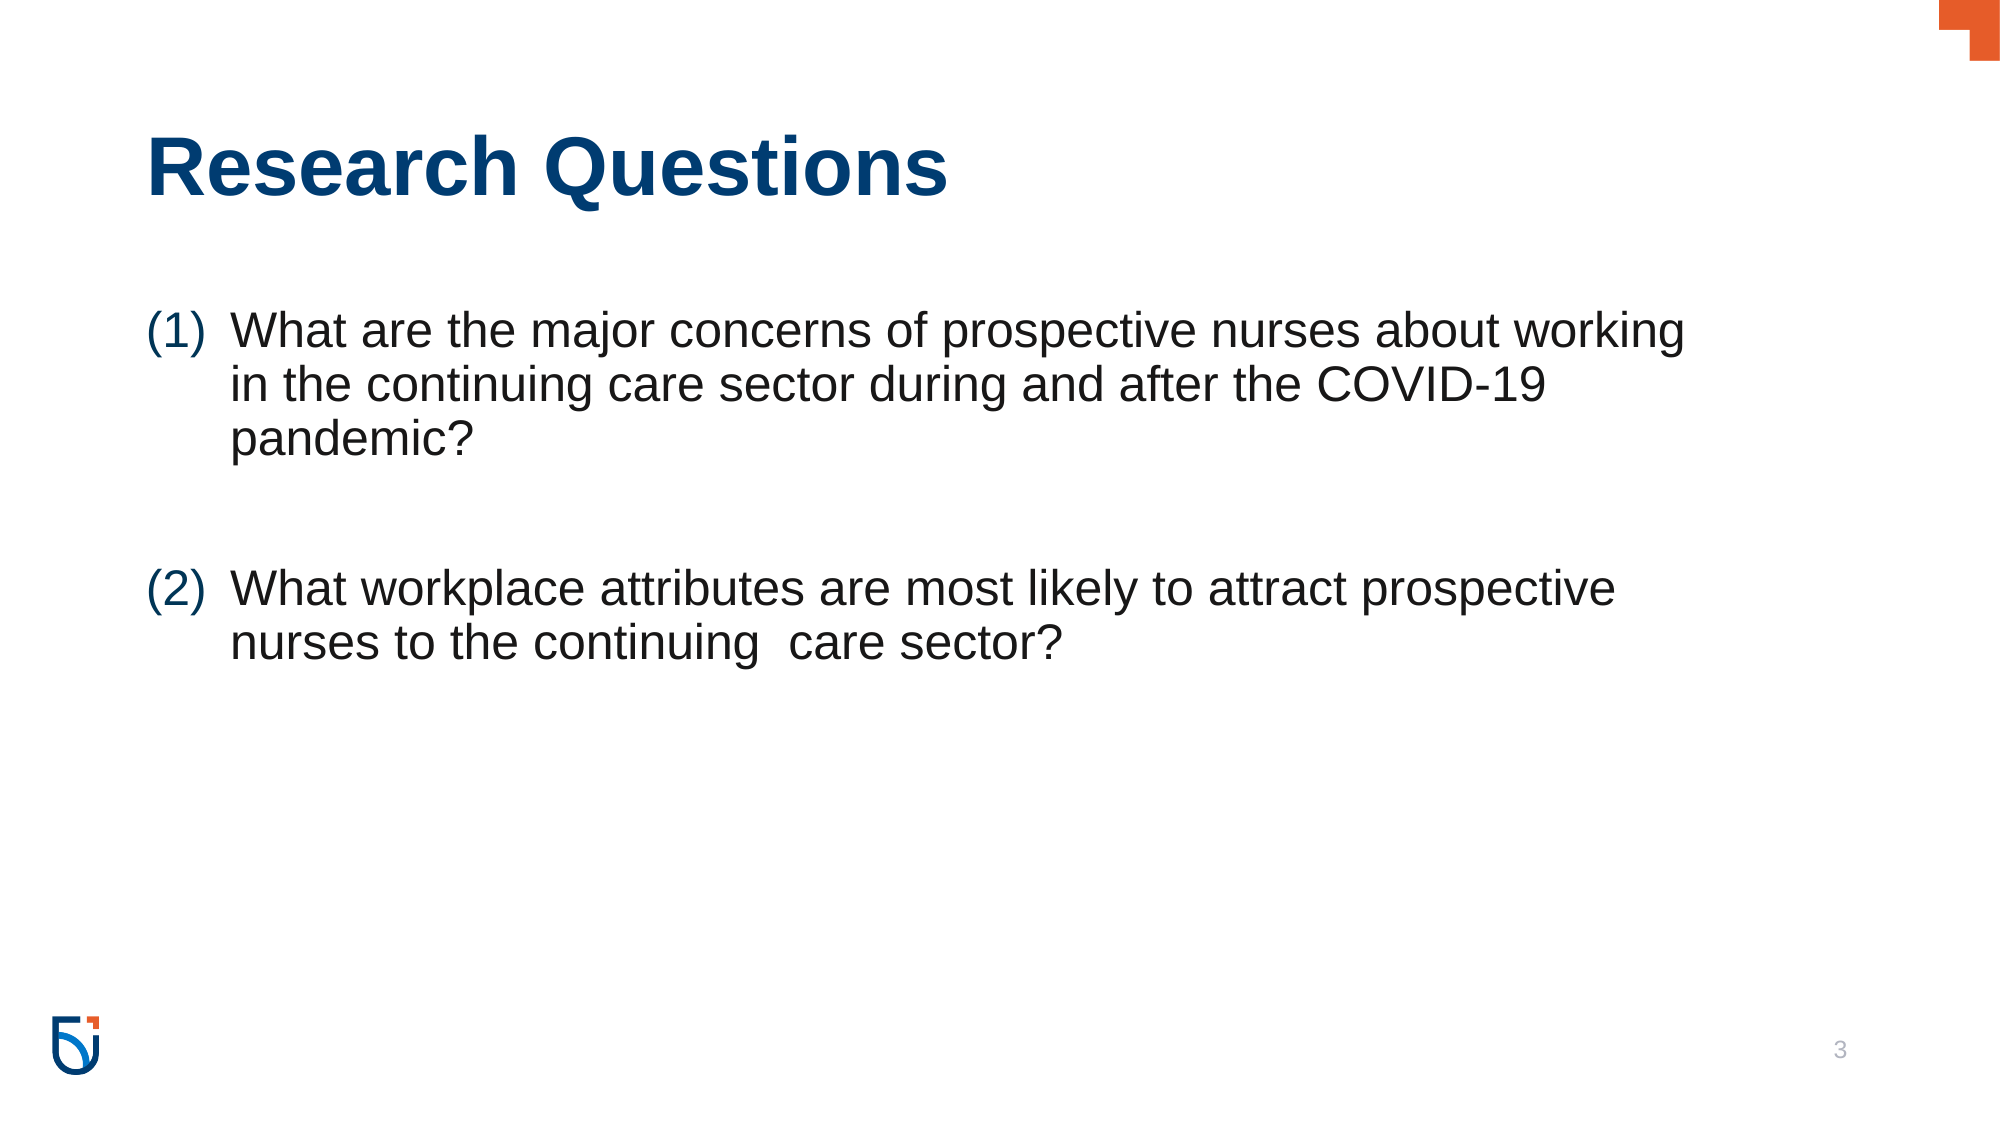

# Research Questions
What are the major concerns of prospective nurses about working in the continuing care sector during and after the COVID-19  pandemic?

What workplace attributes are most likely to attract prospective nurses to the continuing  care sector?

3